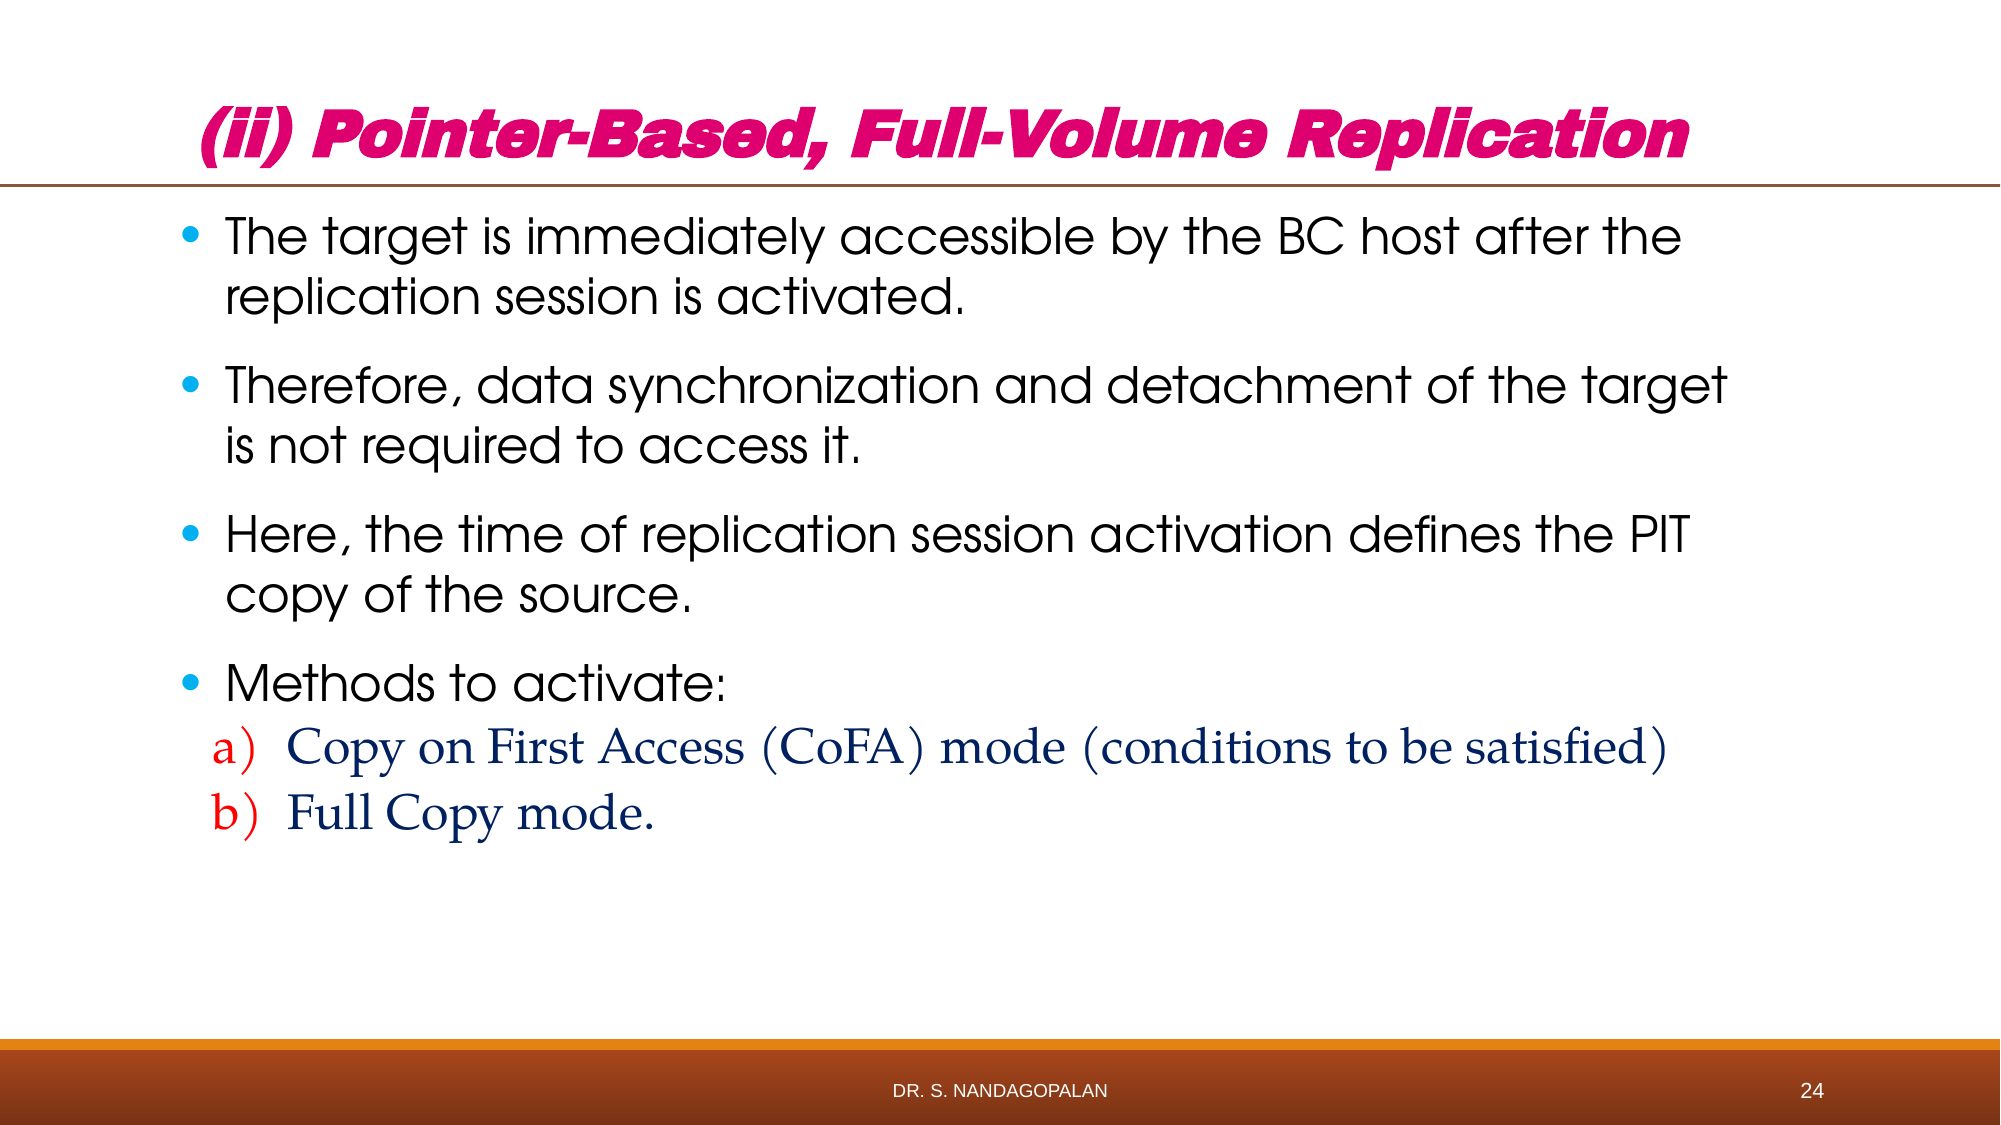

# (ii) Pointer-Based, Full-Volume Replication
The target is immediately accessible by the BC host after the replication session is activated.
Therefore, data synchronization and detachment of the target is not required to access it.
Here, the time of replication session activation defines the PIT copy of the source.
Methods to activate:
Copy on First Access (CoFA) mode (conditions to be satisfied)
Full Copy mode.
Dr. S. Nandagopalan
24